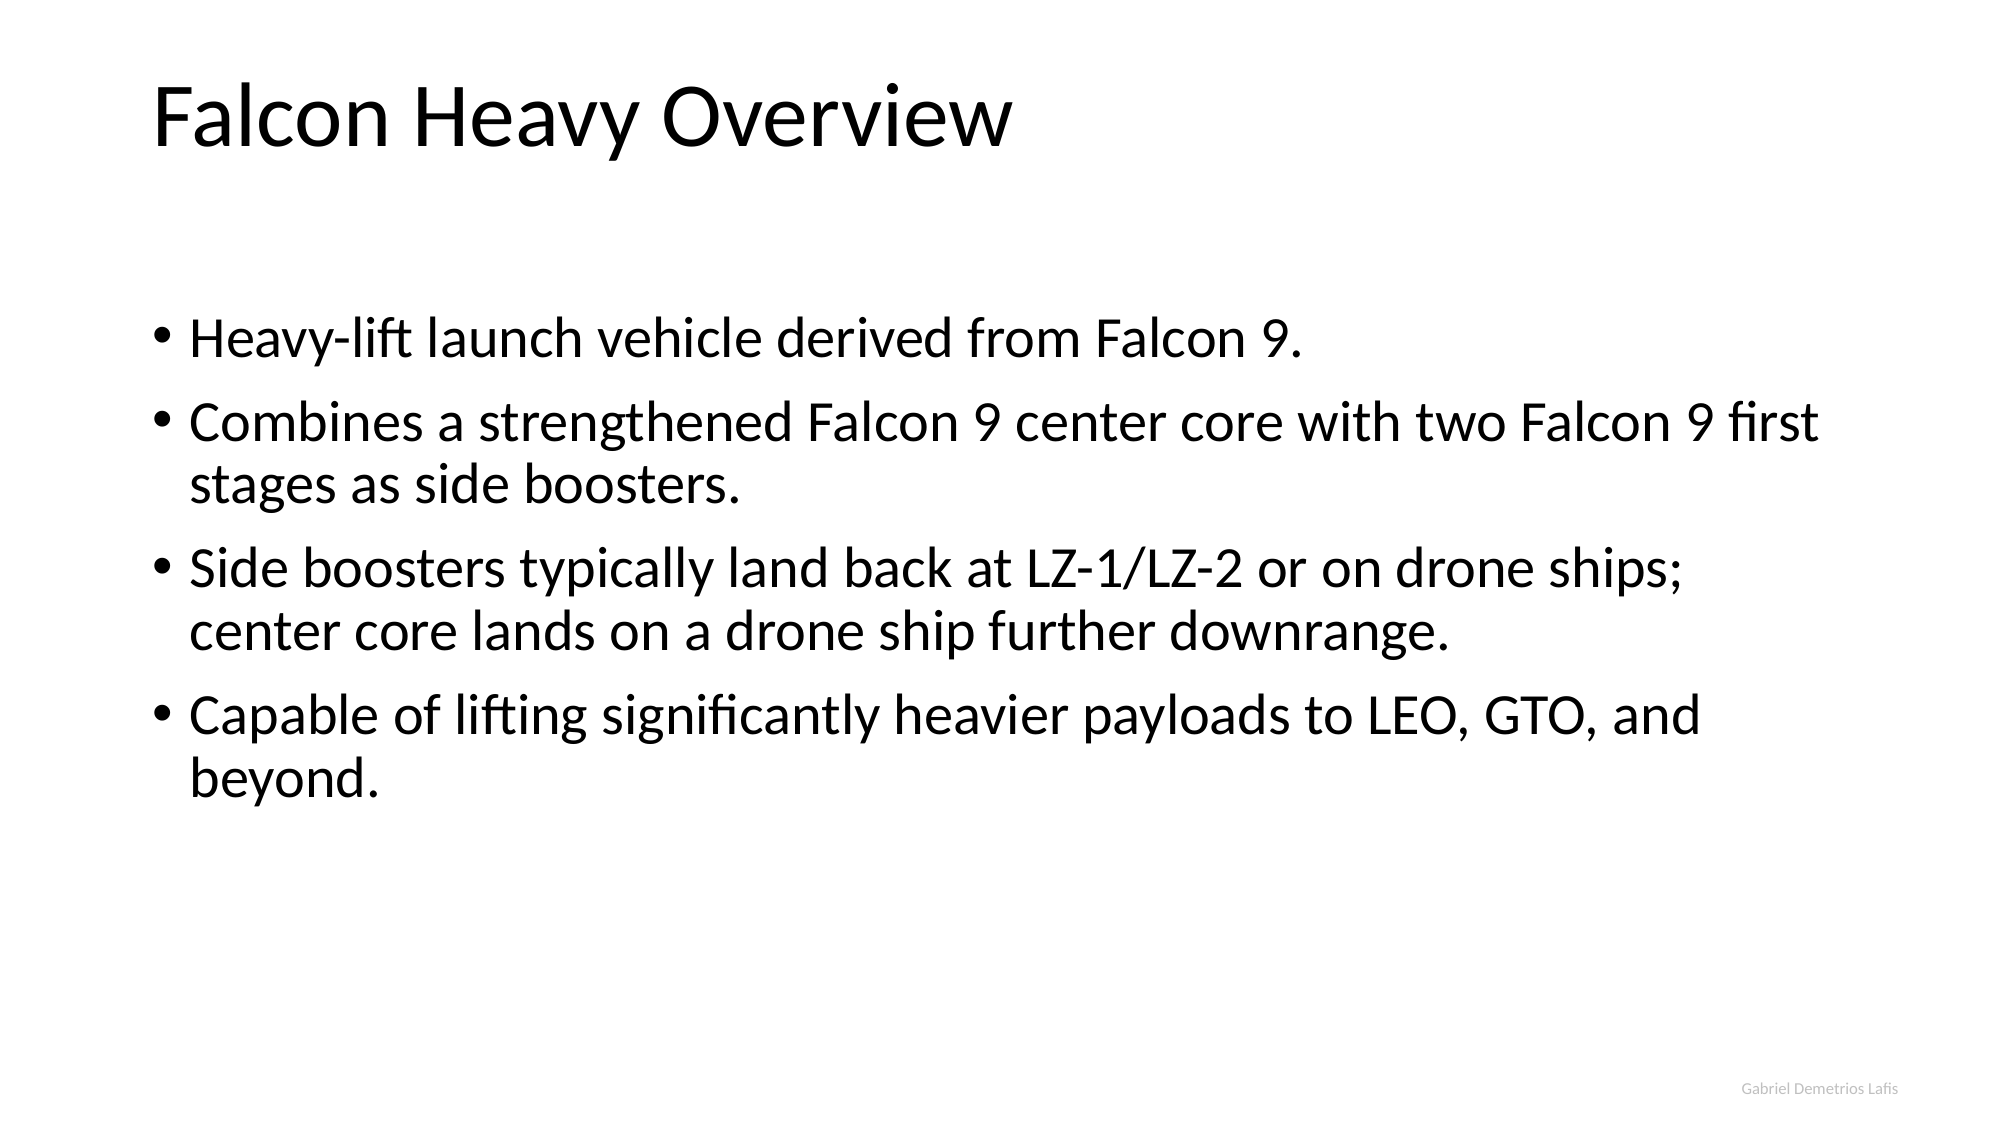

# Falcon Heavy Overview
Heavy-lift launch vehicle derived from Falcon 9.
Combines a strengthened Falcon 9 center core with two Falcon 9 first stages as side boosters.
Side boosters typically land back at LZ-1/LZ-2 or on drone ships; center core lands on a drone ship further downrange.
Capable of lifting significantly heavier payloads to LEO, GTO, and beyond.
Gabriel Demetrios Lafis